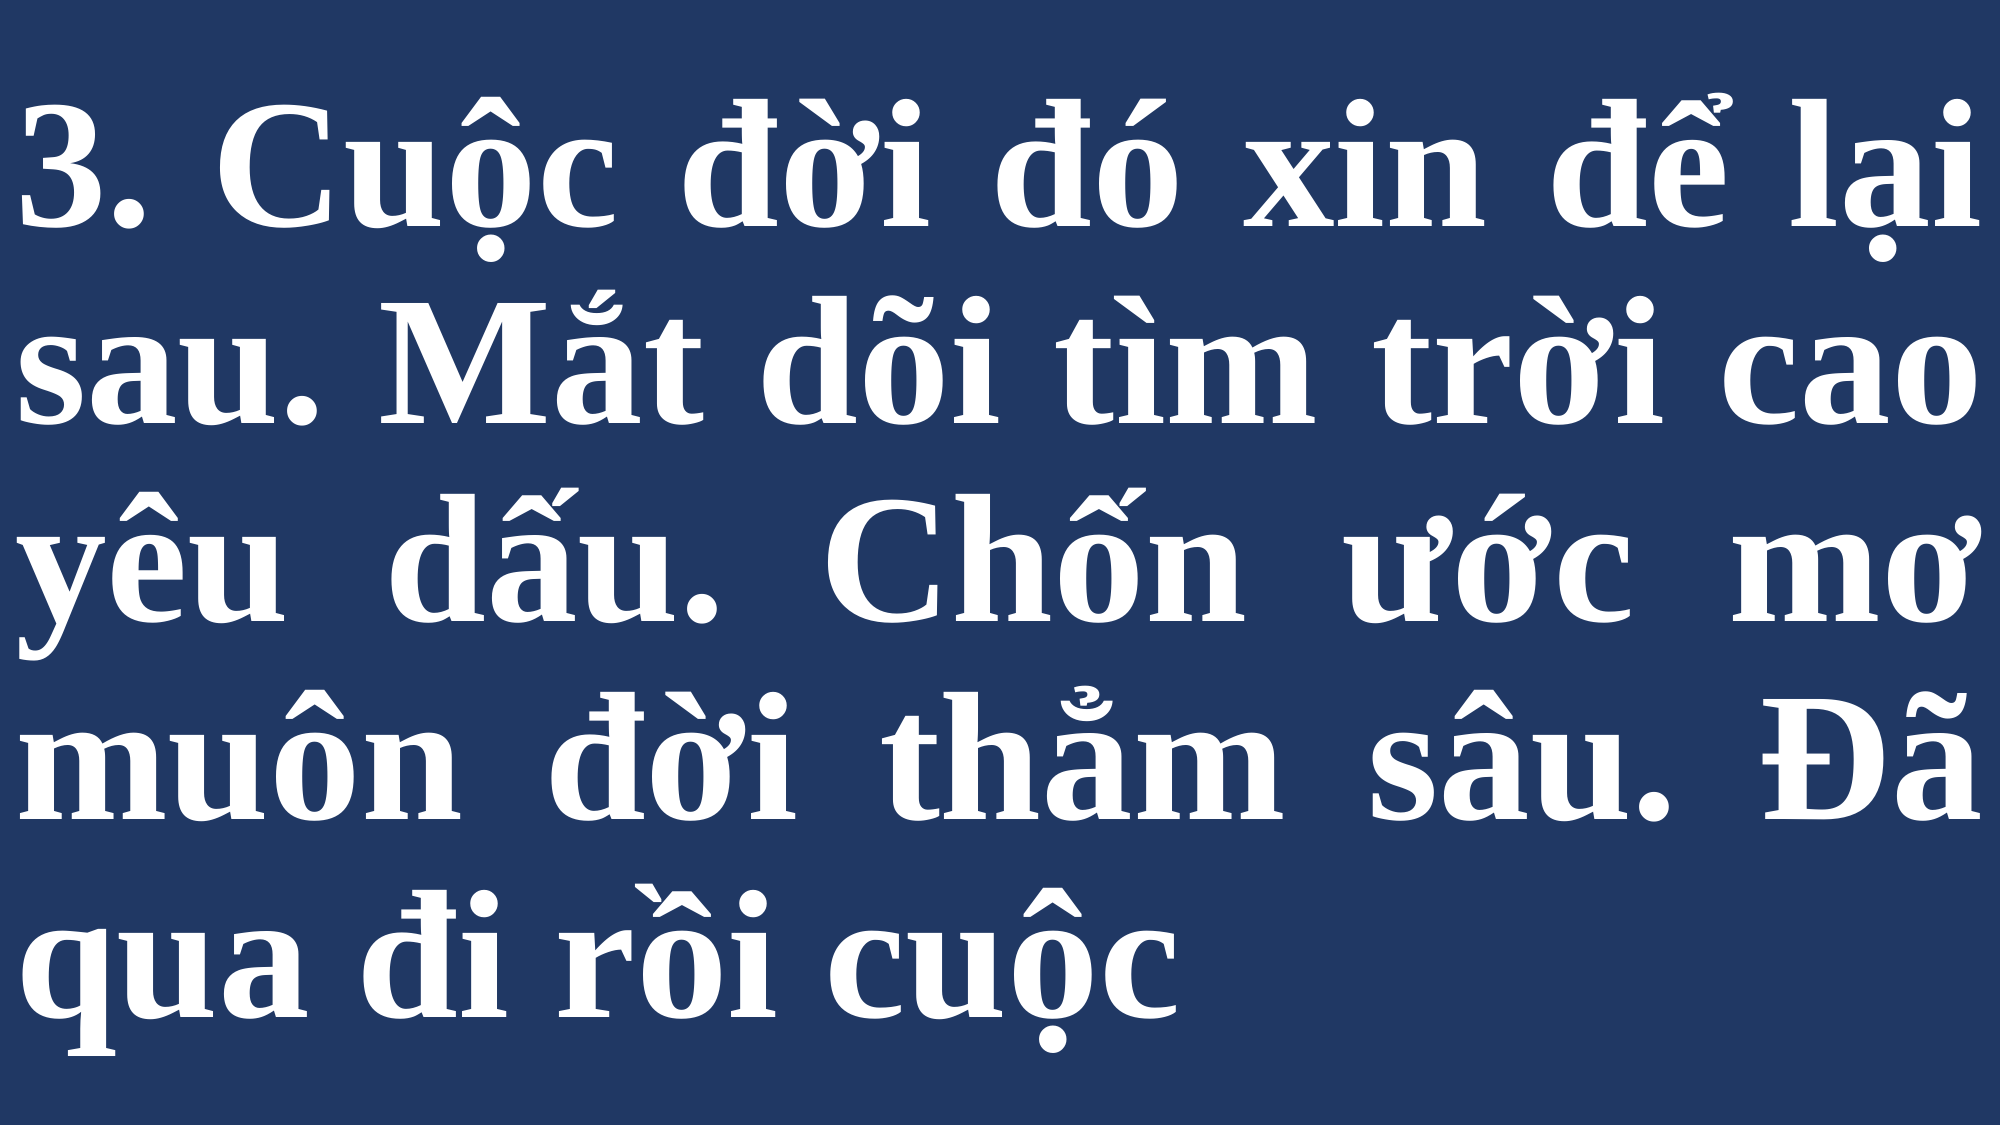

# 3. Cuộc đời đó xin để lại sau. Mắt dõi tìm trời cao yêu dấu. Chốn ước mơ muôn đời thẳm sâu. Đã qua đi rồi cuộc